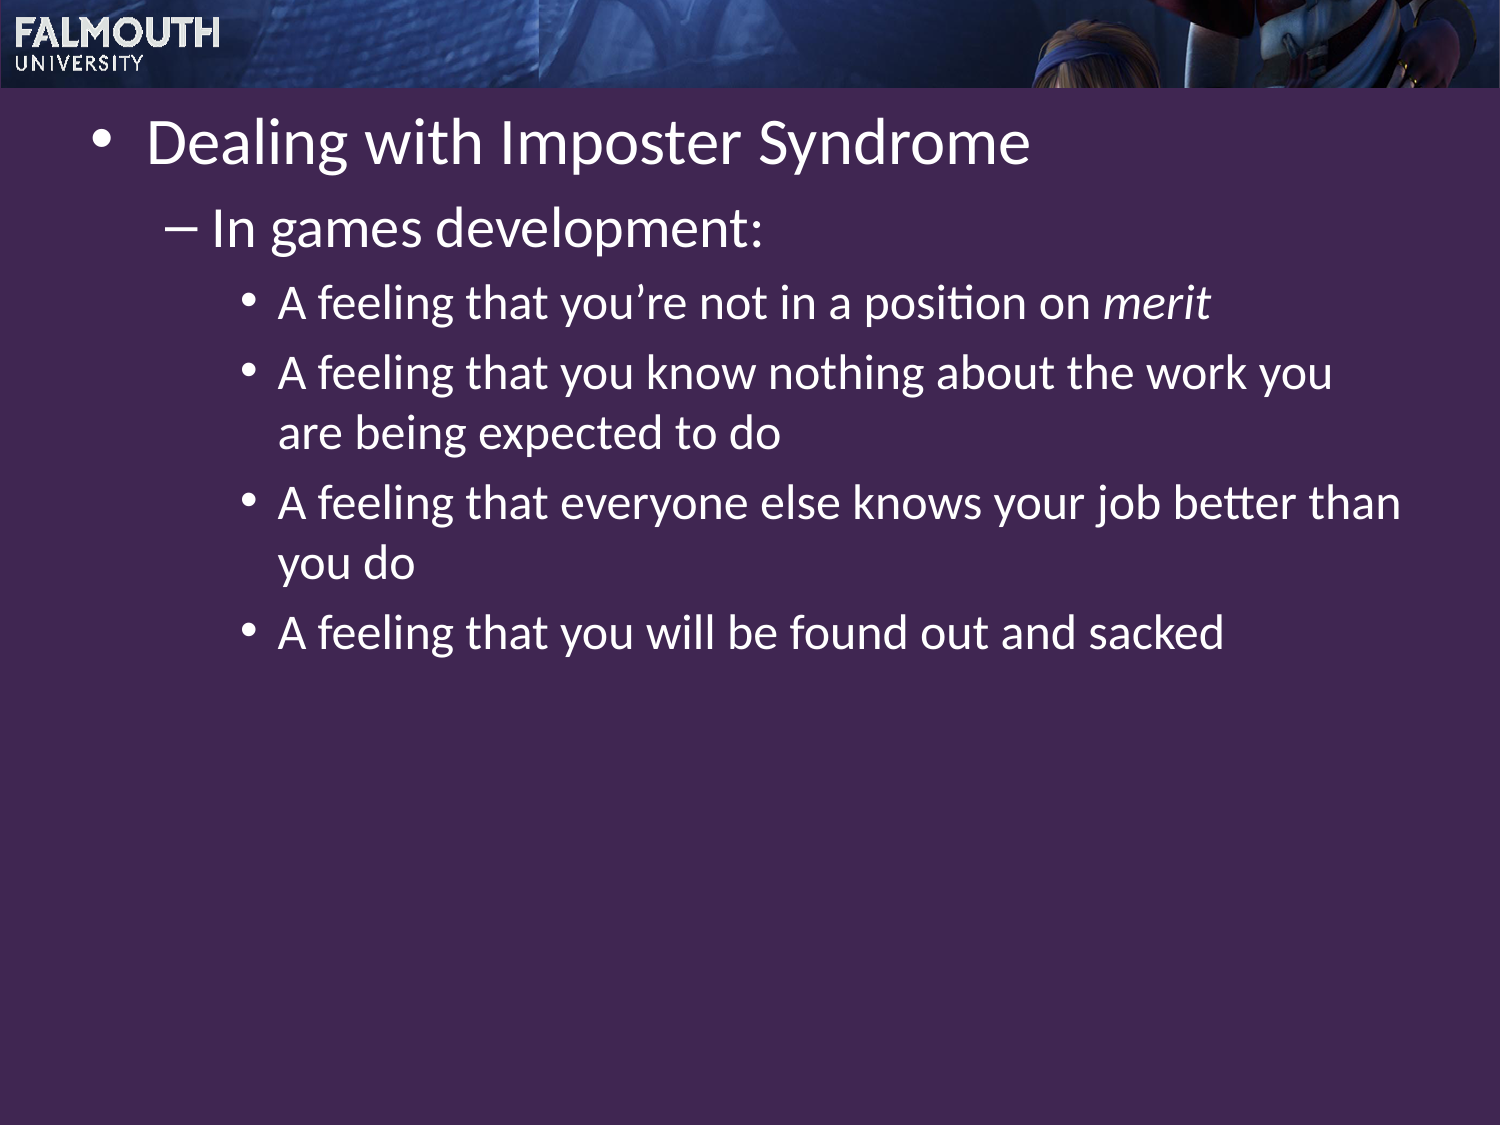

Dealing with Imposter Syndrome
In games development:
A feeling that you’re not in a position on merit
A feeling that you know nothing about the work you are being expected to do
A feeling that everyone else knows your job better than you do
A feeling that you will be found out and sacked